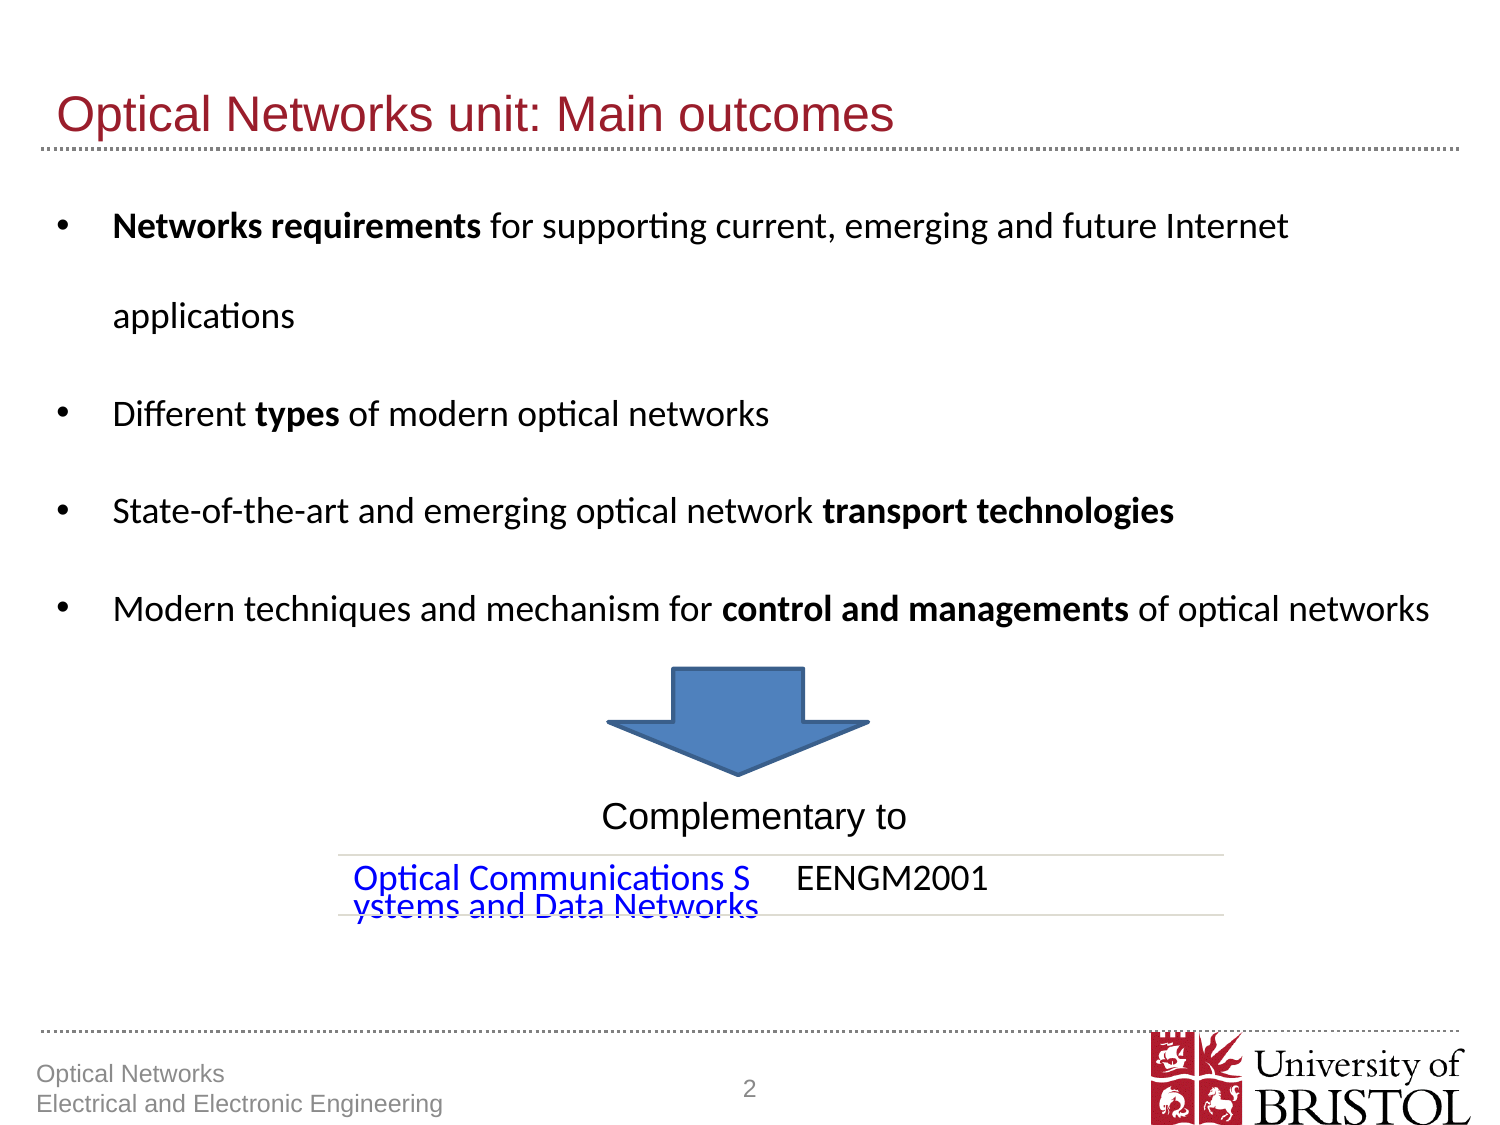

# Optical Networks unit: Main outcomes
Networks requirements for supporting current, emerging and future Internet applications
Different types of modern optical networks
State-of-the-art and emerging optical network transport technologies
Modern techniques and mechanism for control and managements of optical networks

Complementary to
| Optical Communications Systems and Data Networks | EENGM2001 |
| --- | --- |
Optical Networks                                                 Electrical and Electronic Engineering
2